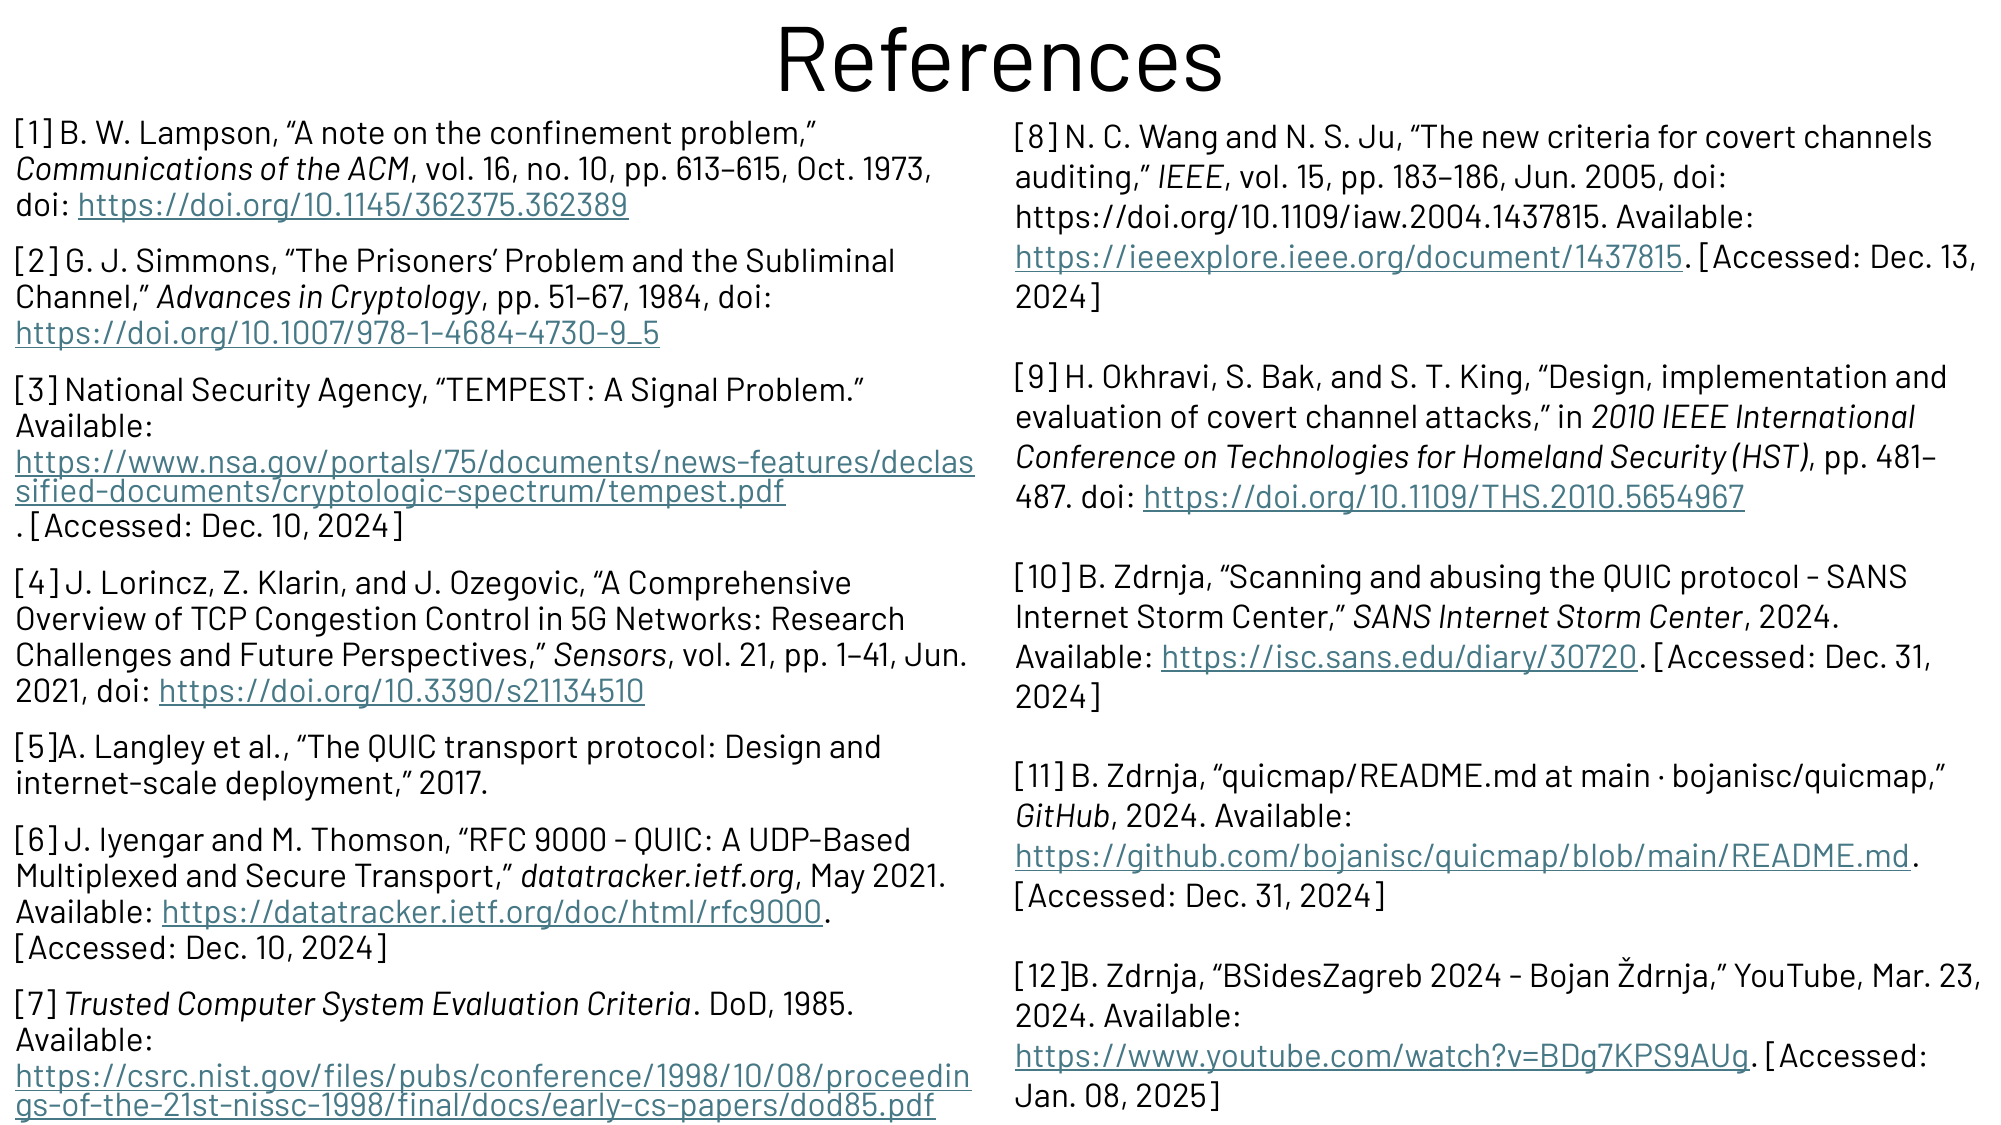

# References
[1] B. W. Lampson, “A note on the confinement problem,” Communications of the ACM, vol. 16, no. 10, pp. 613–615, Oct. 1973, doi: https://doi.org/10.1145/362375.362389
[2] G. J. Simmons, “The Prisoners’ Problem and the Subliminal Channel,” Advances in Cryptology, pp. 51–67, 1984, doi: https://doi.org/10.1007/978-1-4684-4730-9_5
[3] National Security Agency, “TEMPEST: A Signal Problem.” Available: https://www.nsa.gov/portals/75/documents/news-features/declassified-documents/cryptologic-spectrum/tempest.pdf. [Accessed: Dec. 10, 2024]
[4] J. Lorincz, Z. Klarin, and J. Ozegovic, “A Comprehensive Overview of TCP Congestion Control in 5G Networks: Research Challenges and Future Perspectives,” Sensors, vol. 21, pp. 1–41, Jun. 2021, doi: https://doi.org/10.3390/s21134510
[5]A. Langley et al., “The QUIC transport protocol: Design and internet-scale deployment,” 2017.
[6] J. Iyengar and M. Thomson, “RFC 9000 - QUIC: A UDP-Based Multiplexed and Secure Transport,” datatracker.ietf.org, May 2021. Available: https://datatracker.ietf.org/doc/html/rfc9000. [Accessed: Dec. 10, 2024]
[7] Trusted Computer System Evaluation Criteria. DoD, 1985. Available: https://csrc.nist.gov/files/pubs/conference/1998/10/08/proceedings-of-the-21st-nissc-1998/final/docs/early-cs-papers/dod85.pdf

[8] N. C. Wang and N. S. Ju, “The new criteria for covert channels auditing,” IEEE, vol. 15, pp. 183–186, Jun. 2005, doi: https://doi.org/10.1109/iaw.2004.1437815. Available: https://ieeexplore.ieee.org/document/1437815. [Accessed: Dec. 13, 2024]

[9] H. Okhravi, S. Bak, and S. T. King, “Design, implementation and evaluation of covert channel attacks,” in 2010 IEEE International Conference on Technologies for Homeland Security (HST), pp. 481–487. doi: https://doi.org/10.1109/THS.2010.5654967

[10] B. Zdrnja, “Scanning and abusing the QUIC protocol - SANS Internet Storm Center,” SANS Internet Storm Center, 2024. Available: https://isc.sans.edu/diary/30720. [Accessed: Dec. 31, 2024]

[11] B. Zdrnja, “quicmap/README.md at main · bojanisc/quicmap,” GitHub, 2024. Available: https://github.com/bojanisc/quicmap/blob/main/README.md. [Accessed: Dec. 31, 2024]

[12]B. Zdrnja, “BSidesZagreb 2024 - Bojan Ždrnja,” YouTube, Mar. 23, 2024. Available: https://www.youtube.com/watch?v=BDg7KPS9AUg. [Accessed: Jan. 08, 2025]